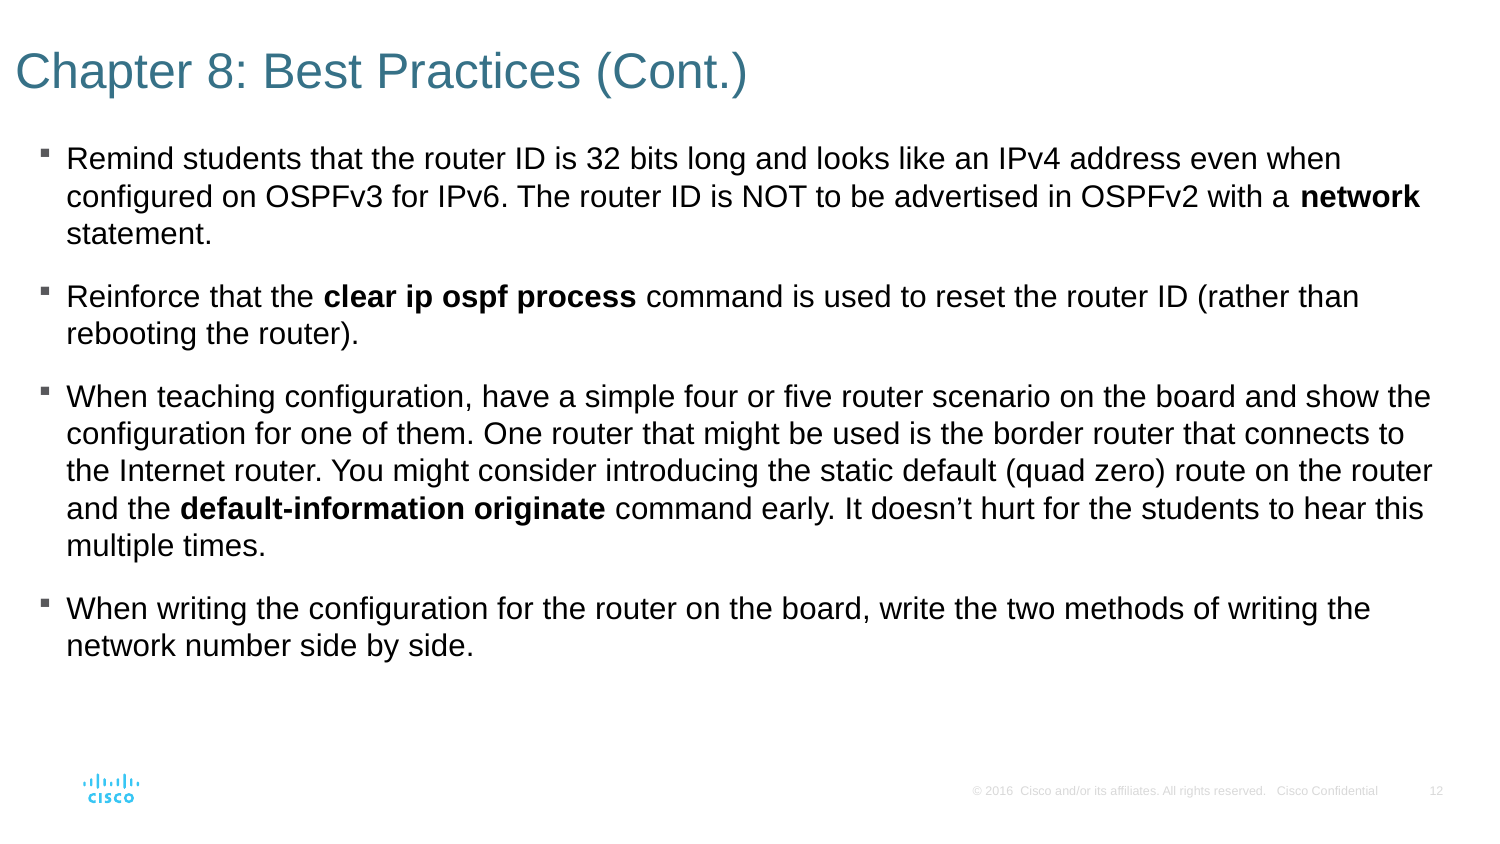

# Chapter 8: Best Practices (Cont.)
Remind students that the router ID is 32 bits long and looks like an IPv4 address even when configured on OSPFv3 for IPv6. The router ID is NOT to be advertised in OSPFv2 with a network statement.
Reinforce that the clear ip ospf process command is used to reset the router ID (rather than rebooting the router).
When teaching configuration, have a simple four or five router scenario on the board and show the configuration for one of them. One router that might be used is the border router that connects to the Internet router. You might consider introducing the static default (quad zero) route on the router and the default-information originate command early. It doesn’t hurt for the students to hear this multiple times.
When writing the configuration for the router on the board, write the two methods of writing the network number side by side.